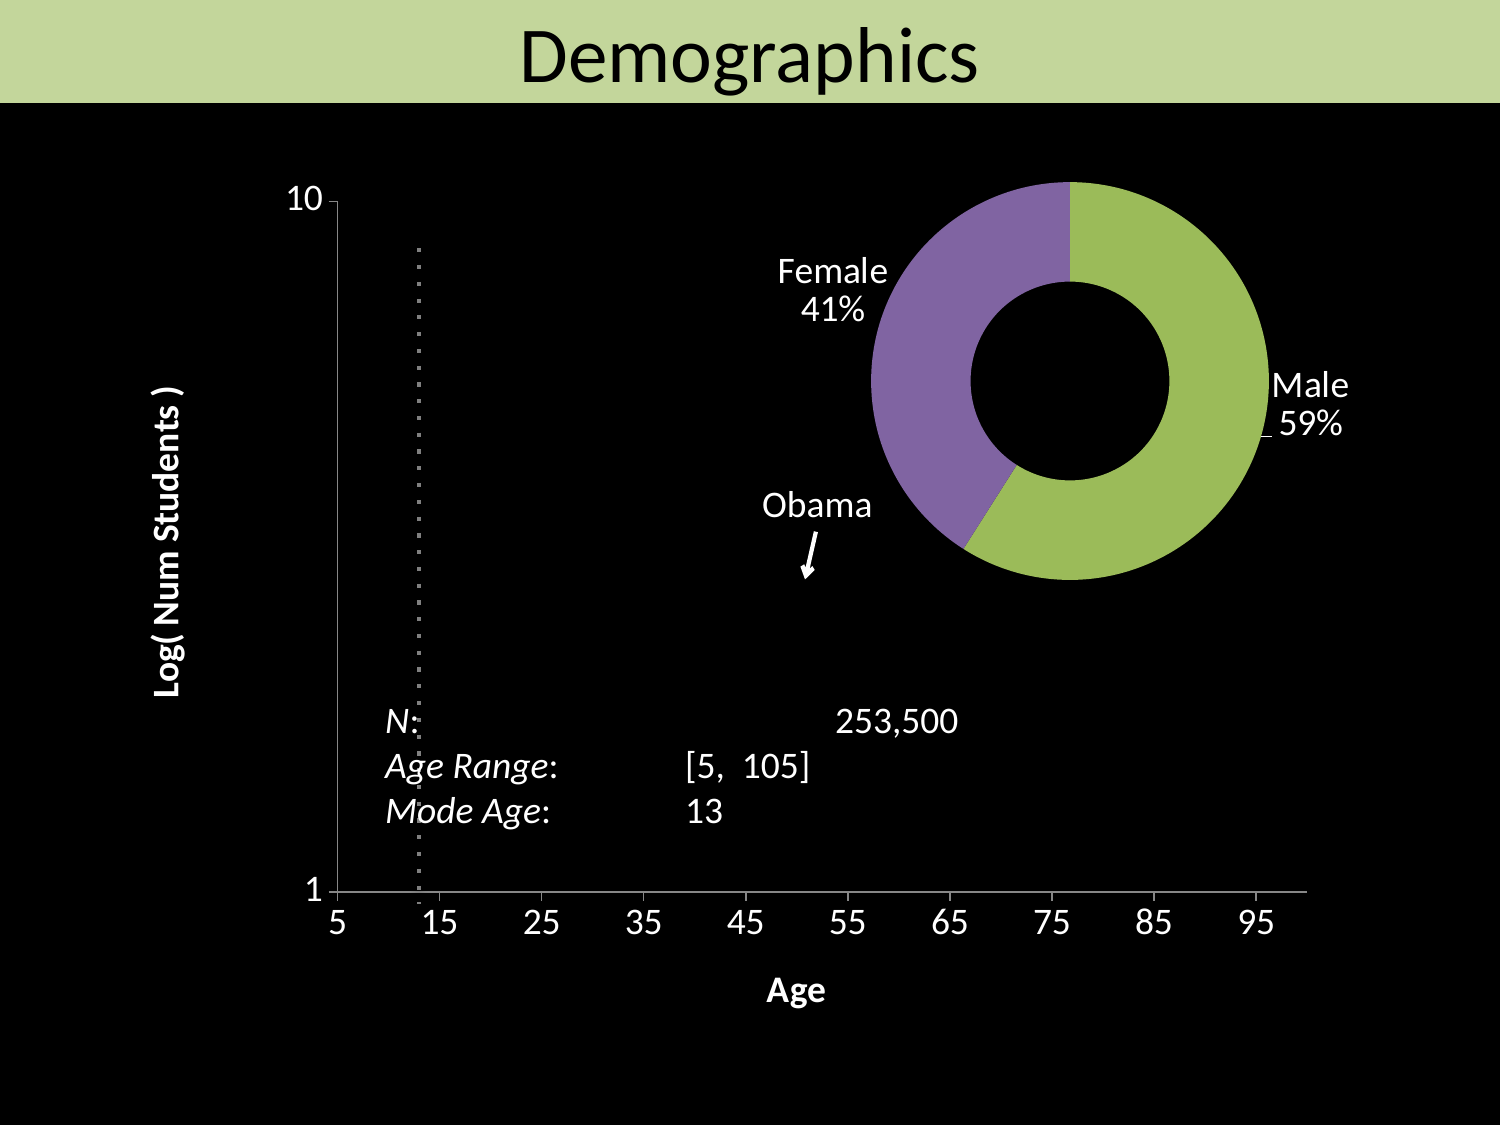

Demographics

### Chart

| Category |  |
|---|---|

### Chart

| Category |  |
|---|---|
| Male | 59.0 |
| Female | 41.0 |
Obama
N: 			253,500
Age Range:	[5,  105]
Mode Age: 	13